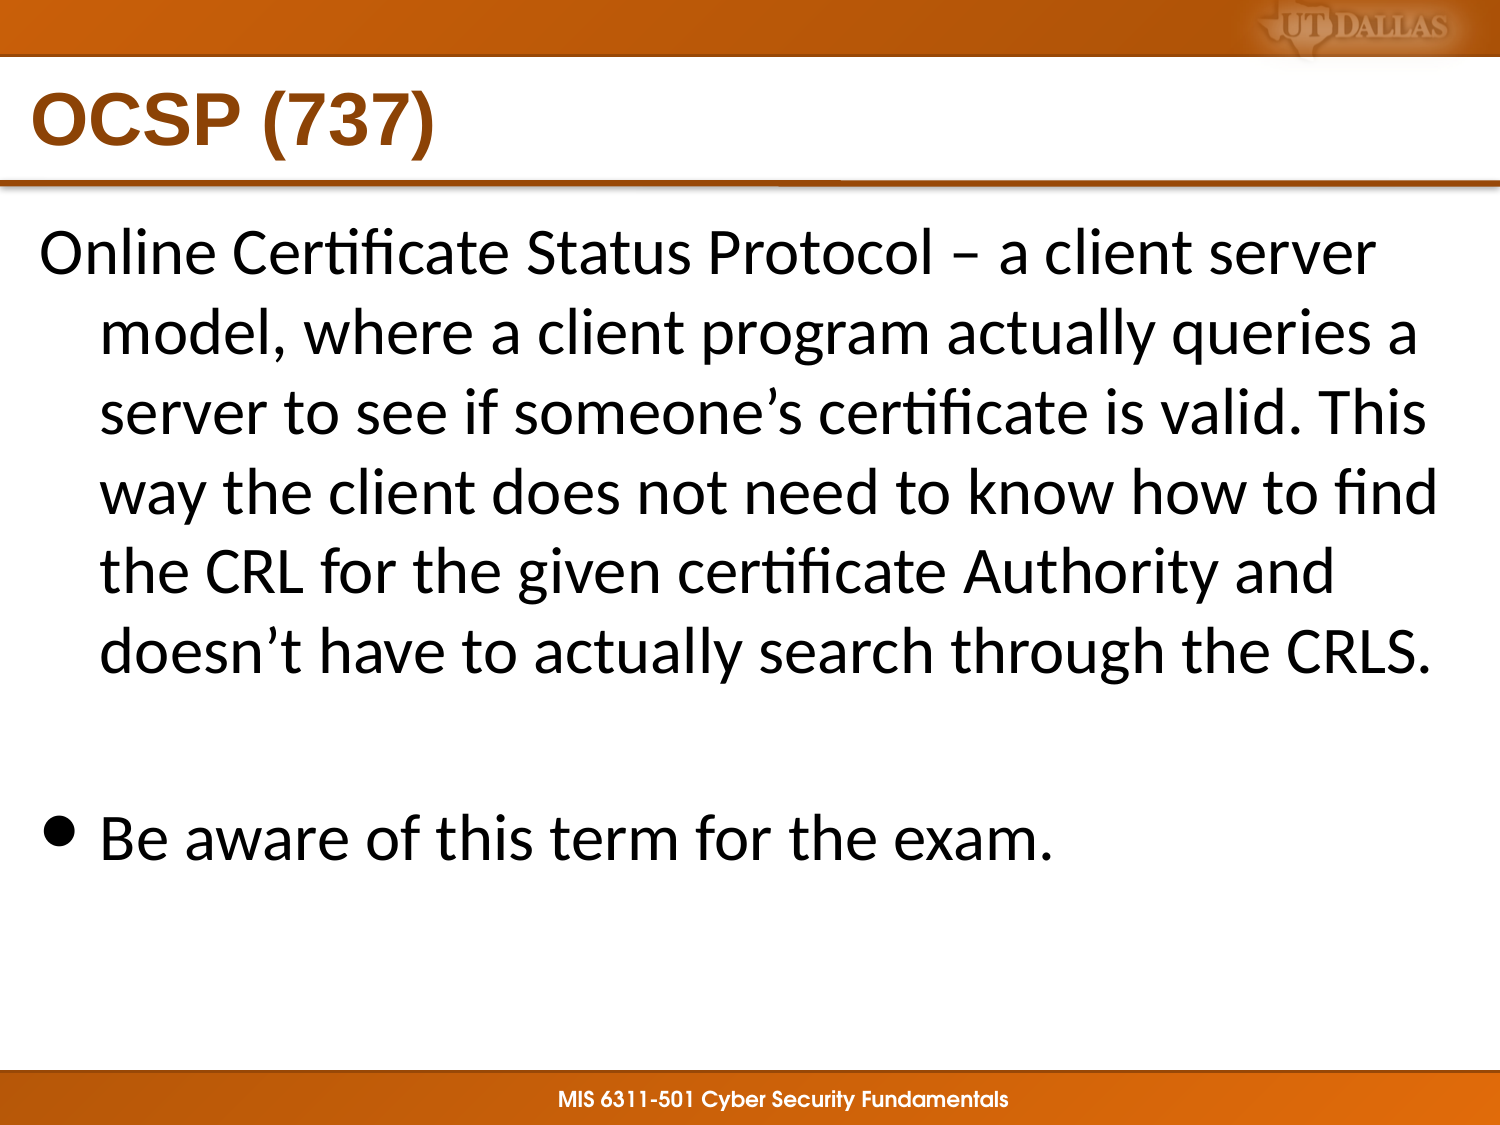

# OCSP (737)
Online Certificate Status Protocol – a client server model, where a client program actually queries a server to see if someone’s certificate is valid. This way the client does not need to know how to find the CRL for the given certificate Authority and doesn’t have to actually search through the CRLS.

Be aware of this term for the exam.